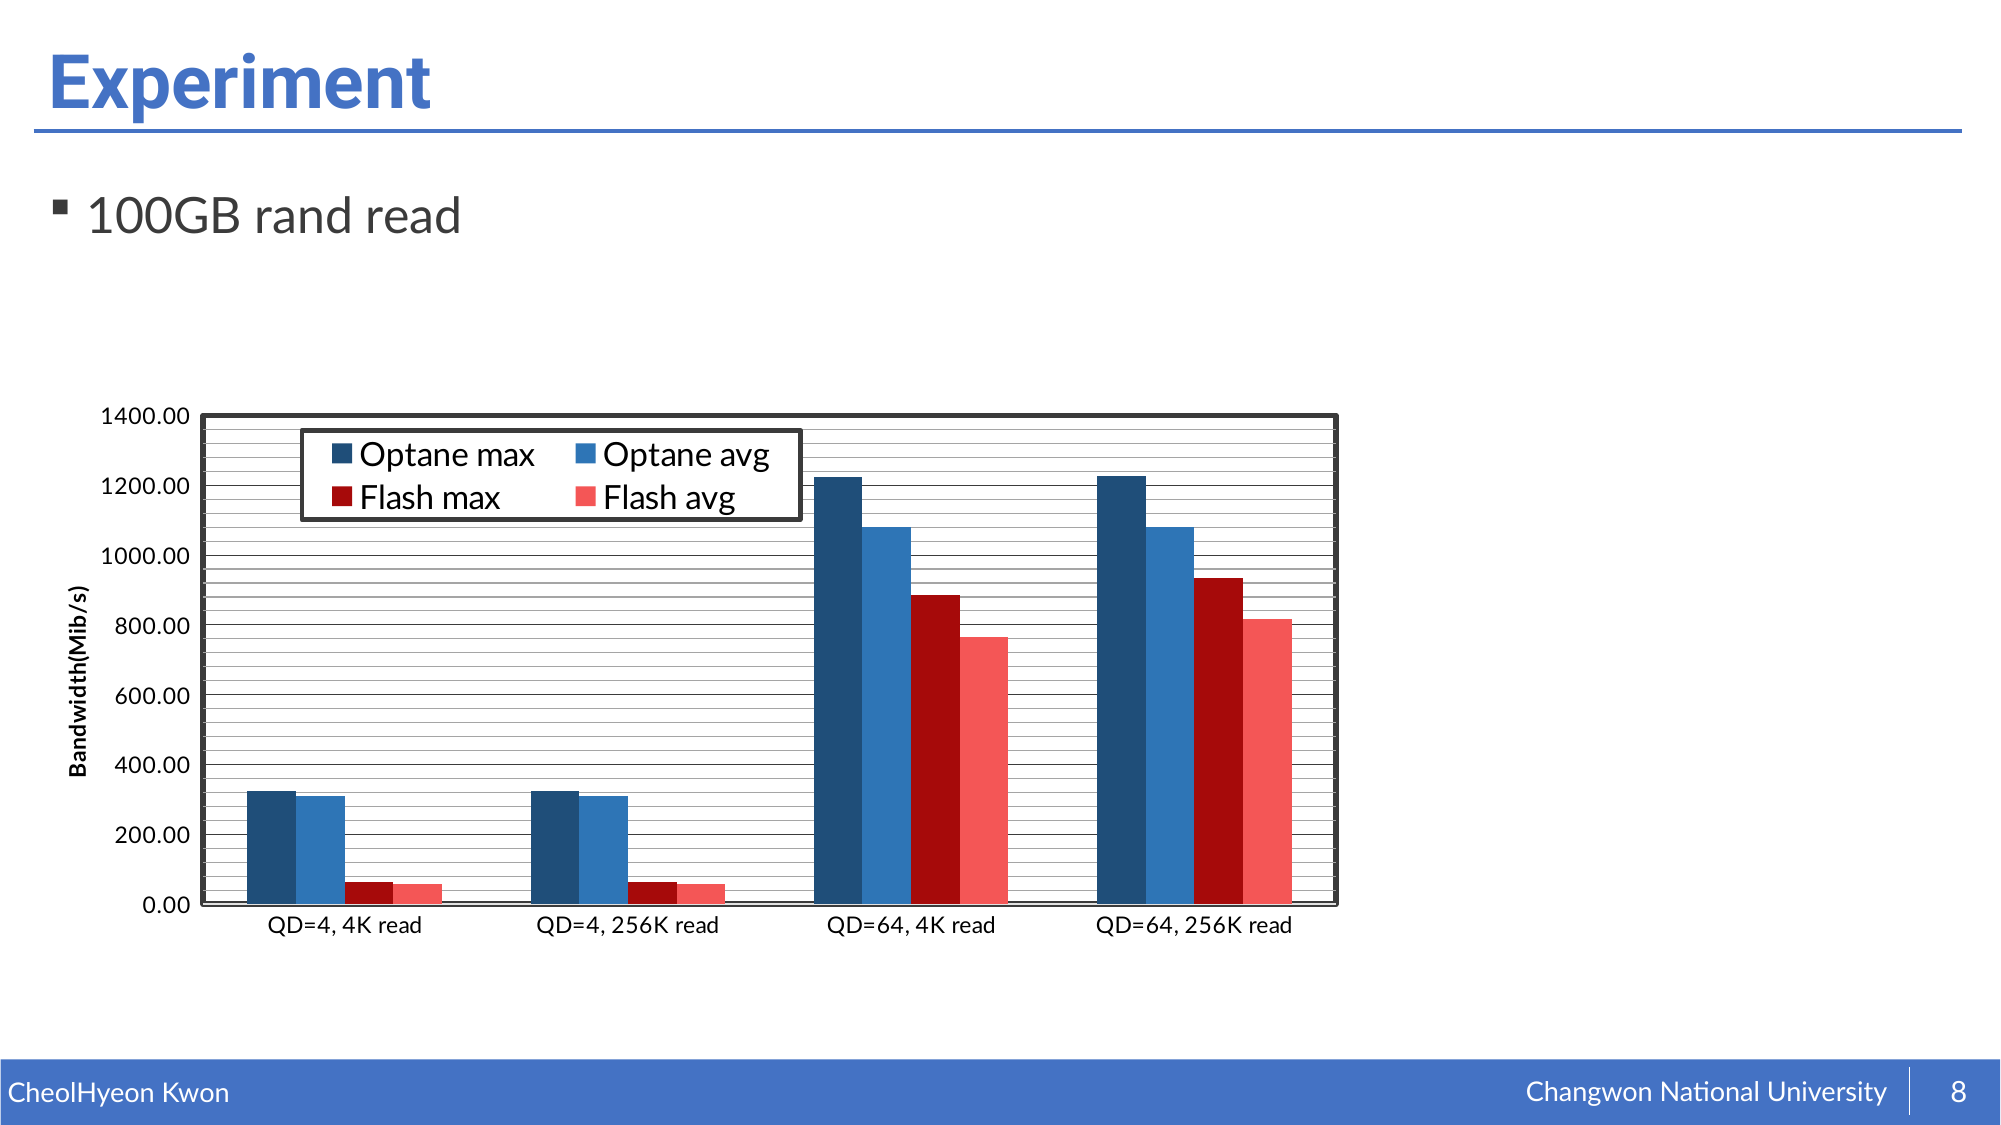

# Experiment
100GB rand read

### Chart

| Category | Optane max | Optane avg | Flash max | Flash avg |
|---|---|---|---|---|
| QD=4, 4K read | 324.0791015625 | 309.52158203125 | 64.5556640625 | 57.956962890625 |
| QD=4, 256K read | 325.005208333333 | 309.169153645833 | 64.6510416666667 | 57.8127864583333 |
| QD=64, 4K read | 1224.66666666667 | 1081.47 | 886.166666666667 | 766.556686197917 |
| QD=64, 256K read | 1225.66666666667 | 1080.10333333333 | 934.5 | 816.656878255208 |
8